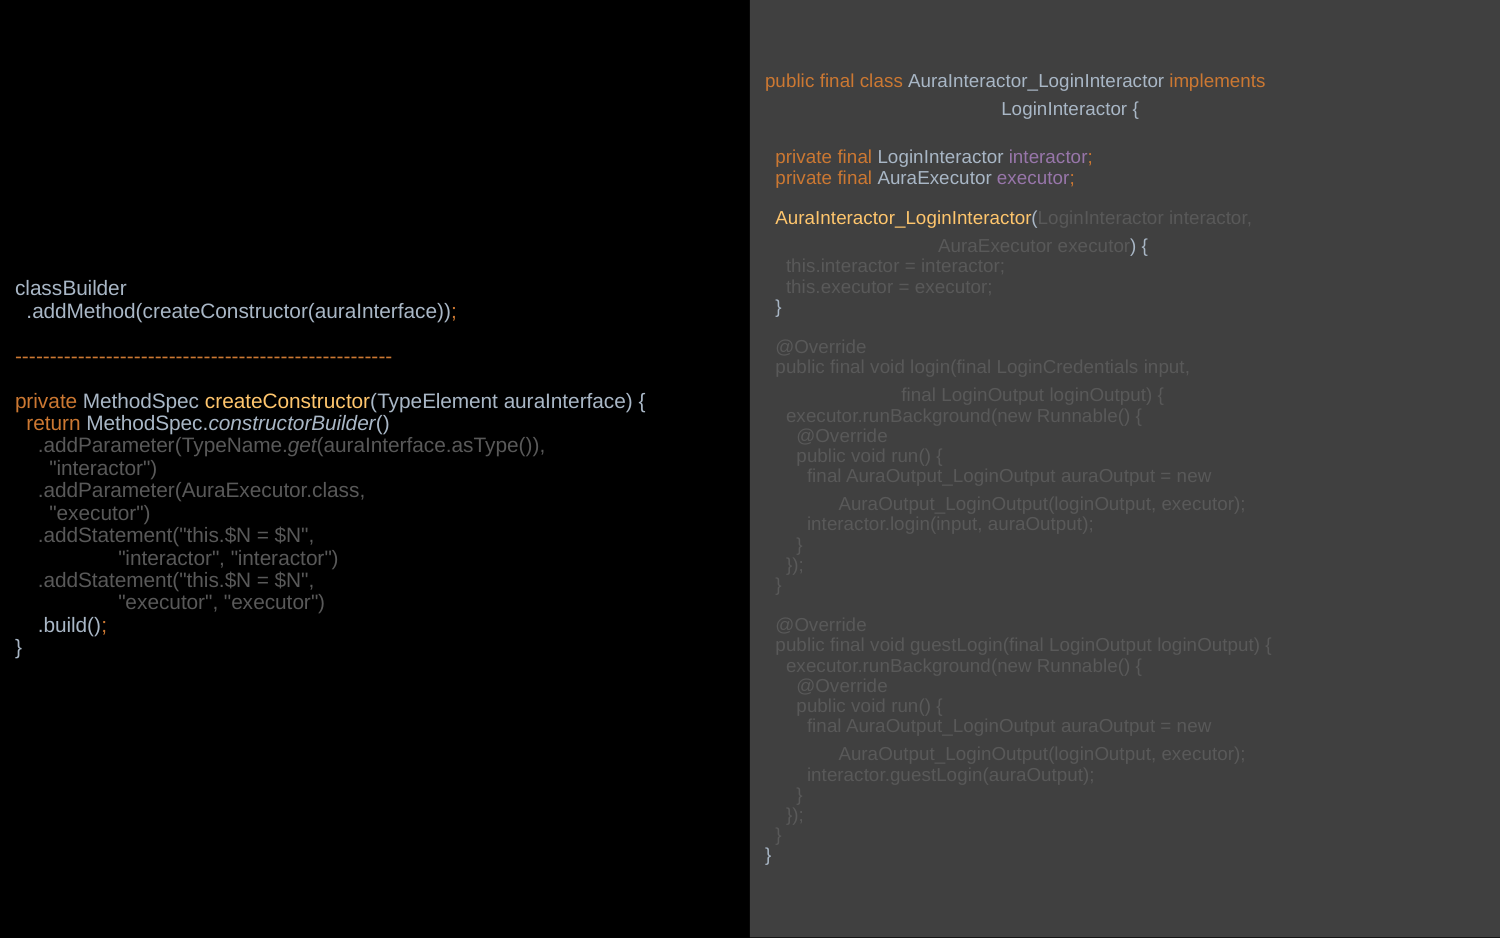

# classBuilder .addMethod(createConstructor(auraInterface)); ------------------------------------------------------ private MethodSpec createConstructor(TypeElement auraInterface) { return MethodSpec.constructorBuilder() .addParameter(TypeName.get(auraInterface.asType()), "interactor") .addParameter(AuraExecutor.class, "executor") .addStatement("this.$N = $N", "interactor", "interactor") .addStatement("this.$N = $N", "executor", "executor") .build(); }
public final class AuraInteractor_LoginInteractor implements
                                             LoginInteractor {
  private final LoginInteractor interactor;
  private final AuraExecutor executor;
  AuraInteractor_LoginInteractor(LoginInteractor interactor,
                                 AuraExecutor executor) {
    this.interactor = interactor;
    this.executor = executor;
  }
  @Override
  public final void login(final LoginCredentials input,
                          final LoginOutput loginOutput) {
    executor.runBackground(new Runnable() {
      @Override
      public void run() {
        final AuraOutput_LoginOutput auraOutput = new
              AuraOutput_LoginOutput(loginOutput, executor);
        interactor.login(input, auraOutput);
      }
    });
  }
  @Override
  public final void guestLogin(final LoginOutput loginOutput) {
    executor.runBackground(new Runnable() {
      @Override
      public void run() {
        final AuraOutput_LoginOutput auraOutput = new
              AuraOutput_LoginOutput(loginOutput, executor);
        interactor.guestLogin(auraOutput);
      }
    });
  }
}